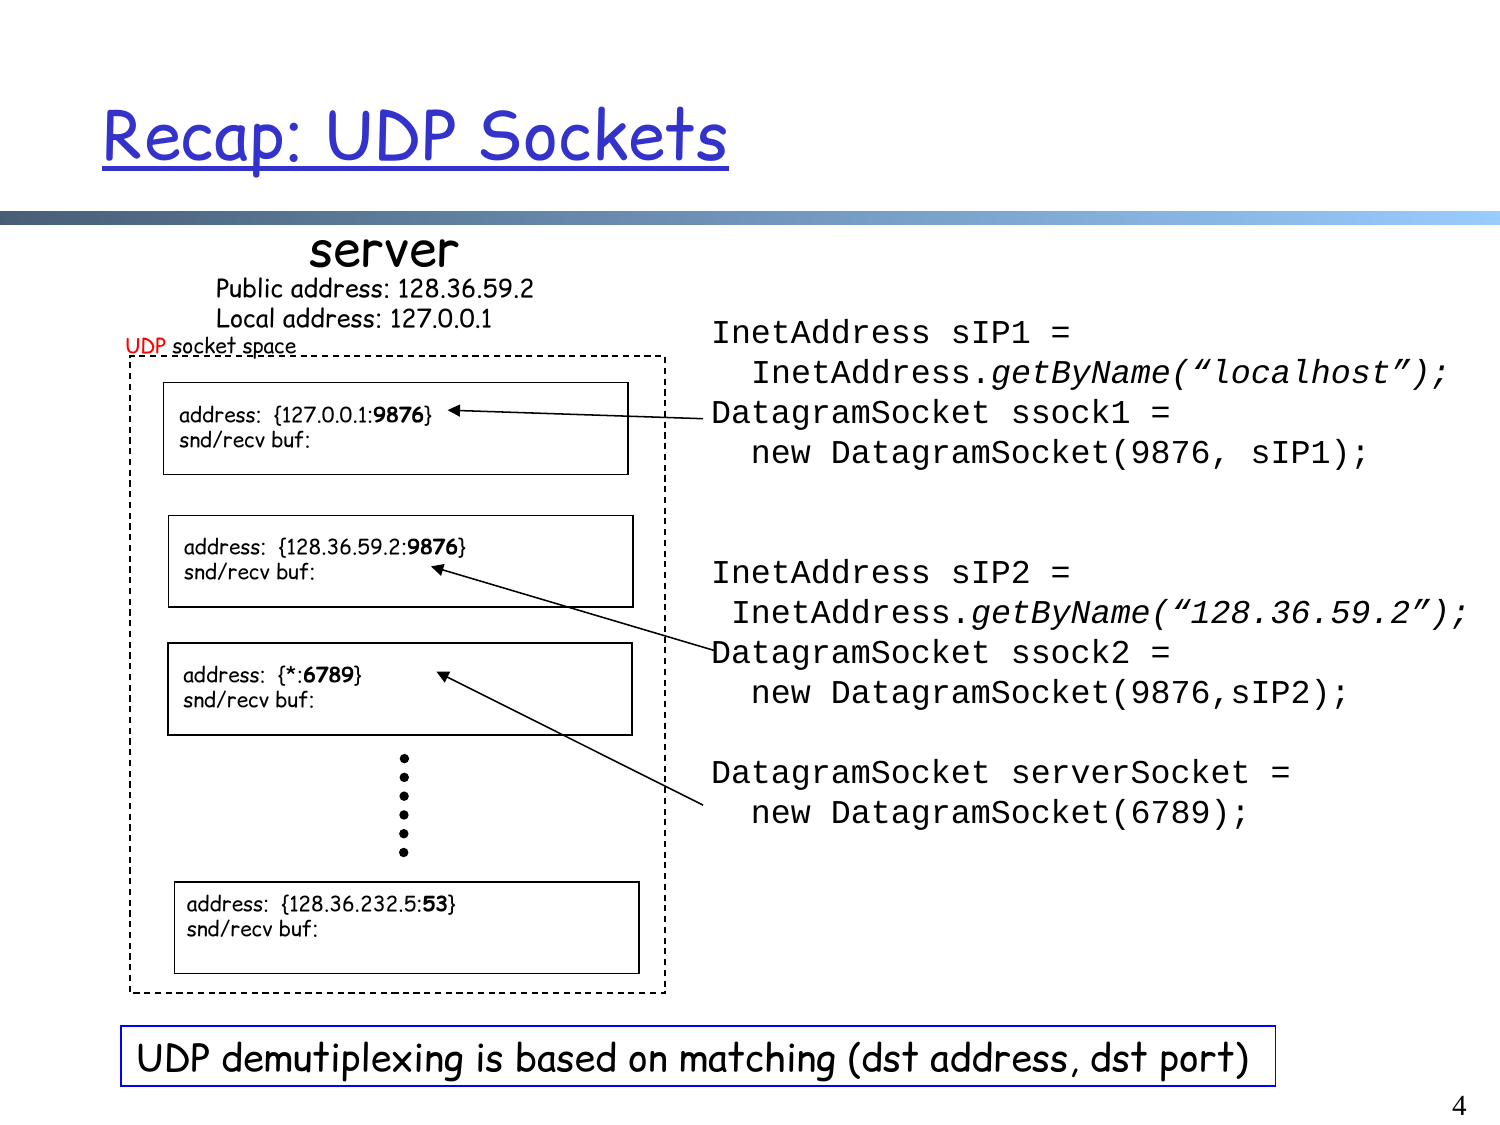

Recap: UDP Sockets
server
Public address: 128.36.59.2
Local address: 127.0.0.1
InetAddress sIP1 =
  InetAddress.getByName(“localhost”);
DatagramSocket ssock1 =
  new DatagramSocket(9876, sIP1);

InetAddress sIP2 =
 InetAddress.getByName(“128.36.59.2”);
DatagramSocket ssock2 =
  new DatagramSocket(9876,sIP2);

DatagramSocket serverSocket =
  new DatagramSocket(6789);
UDP socket space

address:  {127.0.0.1:9876}
snd/recv buf:

address:  {128.36.59.2:9876}
snd/recv buf:

address:  {*:6789}
snd/recv buf:

address:  {128.36.232.5:53}
snd/recv buf:
UDP demutiplexing is based on matching (dst address, dst port)
4